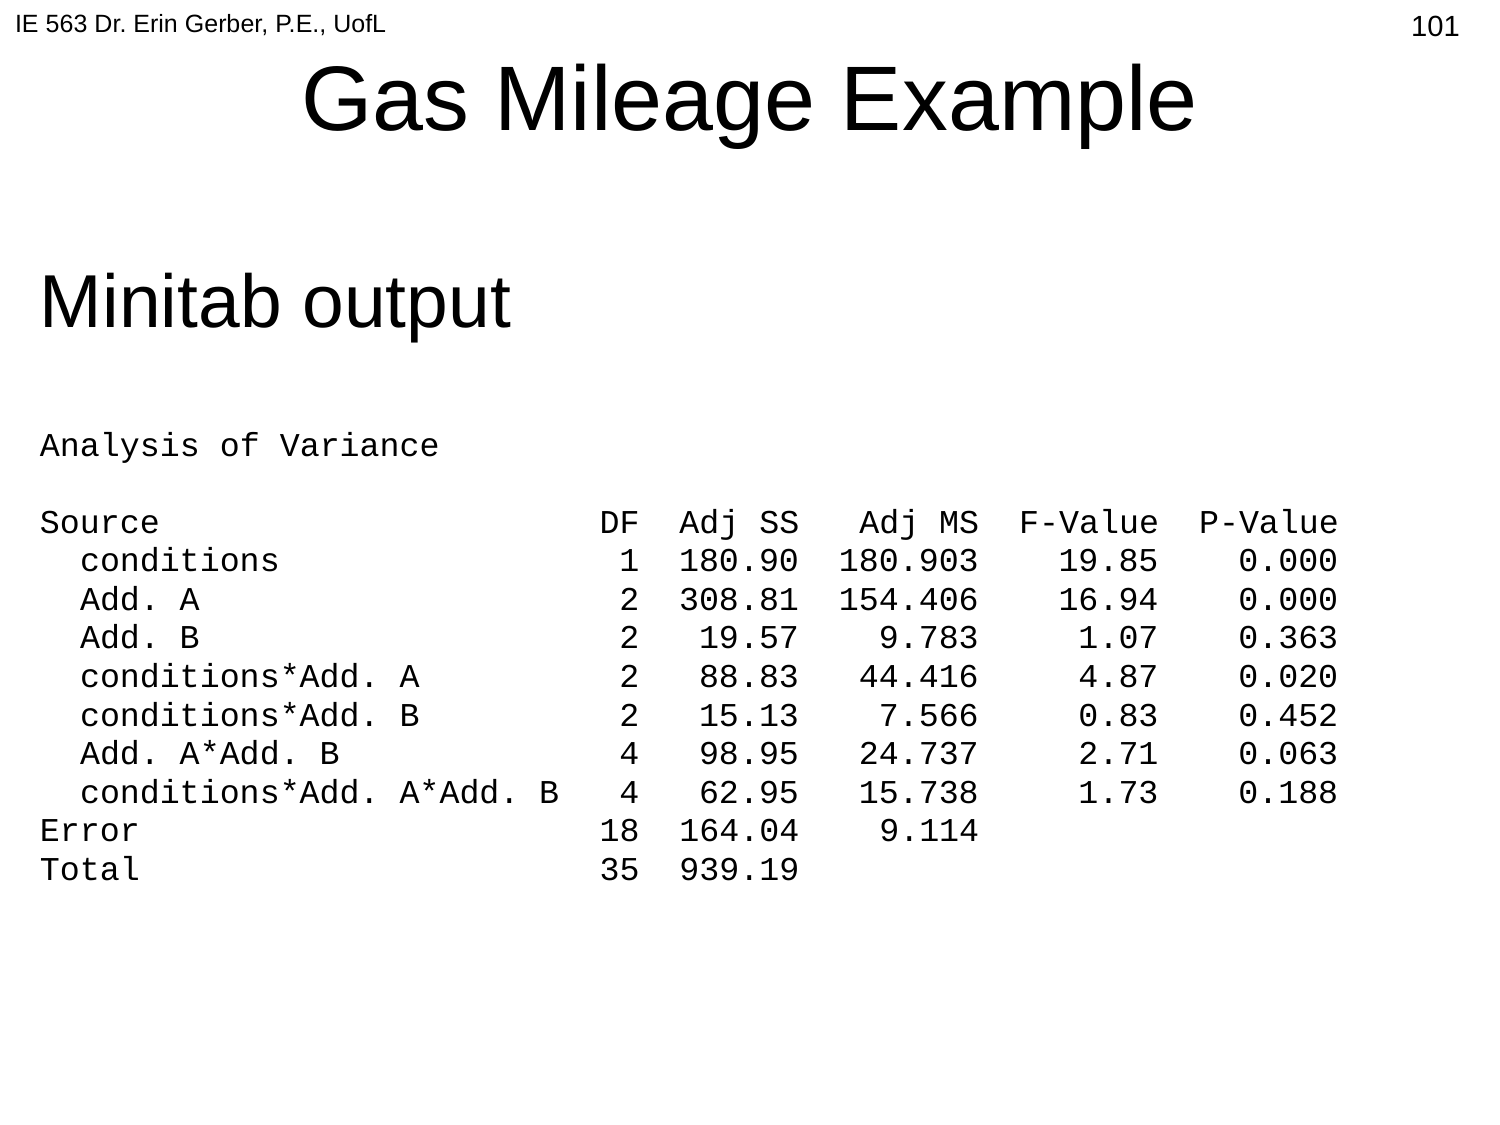

IE 563 Dr. Erin Gerber, P.E., UofL
# Gas Mileage Example
101
Minitab output

Analysis of Variance

Source                      DF  Adj SS   Adj MS  F-Value  P-Value
  conditions                 1  180.90  180.903    19.85    0.000
  Add. A                     2  308.81  154.406    16.94    0.000
  Add. B                     2   19.57    9.783     1.07    0.363
  conditions*Add. A          2   88.83   44.416     4.87    0.020
  conditions*Add. B          2   15.13    7.566     0.83    0.452
  Add. A*Add. B              4   98.95   24.737     2.71    0.063
  conditions*Add. A*Add. B   4   62.95   15.738     1.73    0.188
Error                       18  164.04    9.114
Total                       35  939.19